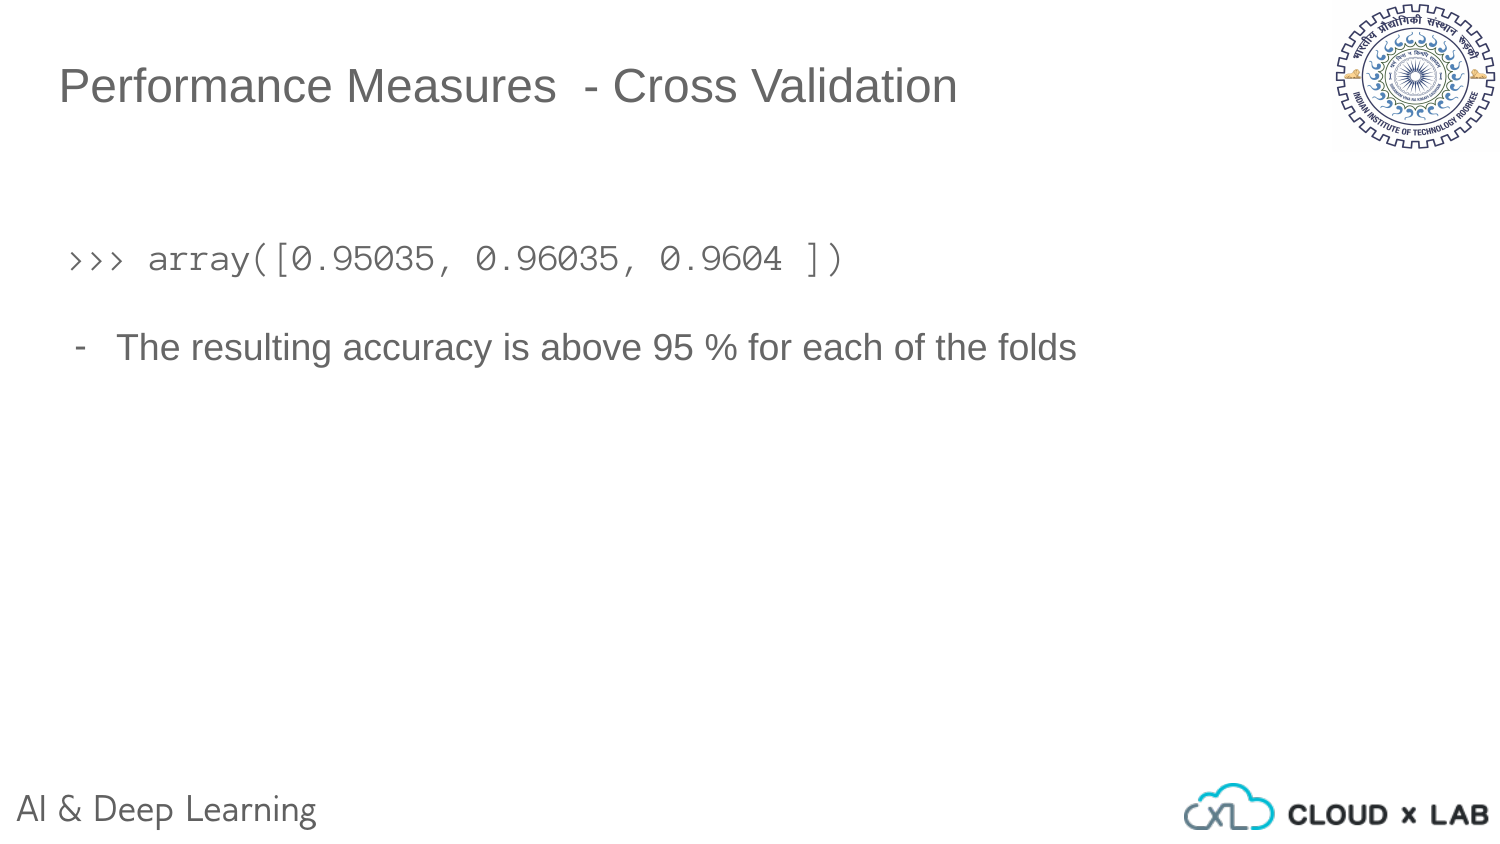

Performance Measures  - Cross Validation
>>> array([0.95035, 0.96035, 0.9604 ])

The resulting accuracy is above 95 % for each of the folds